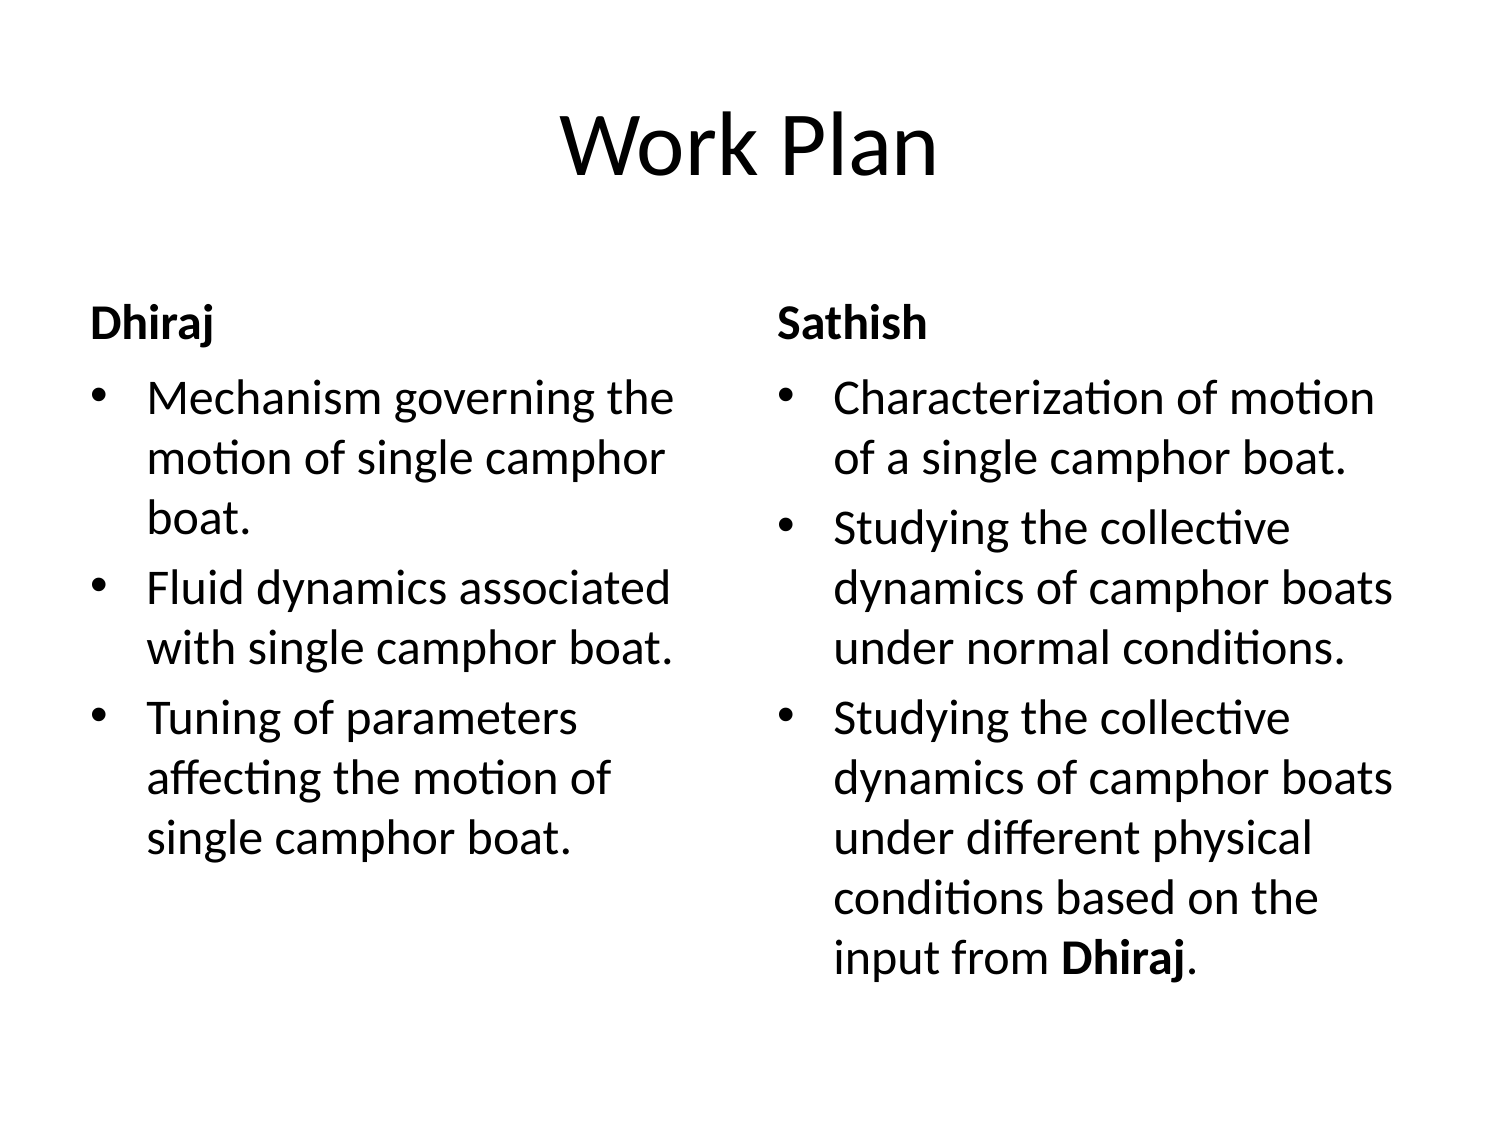

# Work Plan
Dhiraj
Sathish
Mechanism governing the motion of single camphor boat.
Fluid dynamics associated with single camphor boat.
Tuning of parameters affecting the motion of single camphor boat.
Characterization of motion of a single camphor boat.
Studying the collective dynamics of camphor boats under normal conditions.
Studying the collective dynamics of camphor boats under different physical conditions based on the input from Dhiraj.